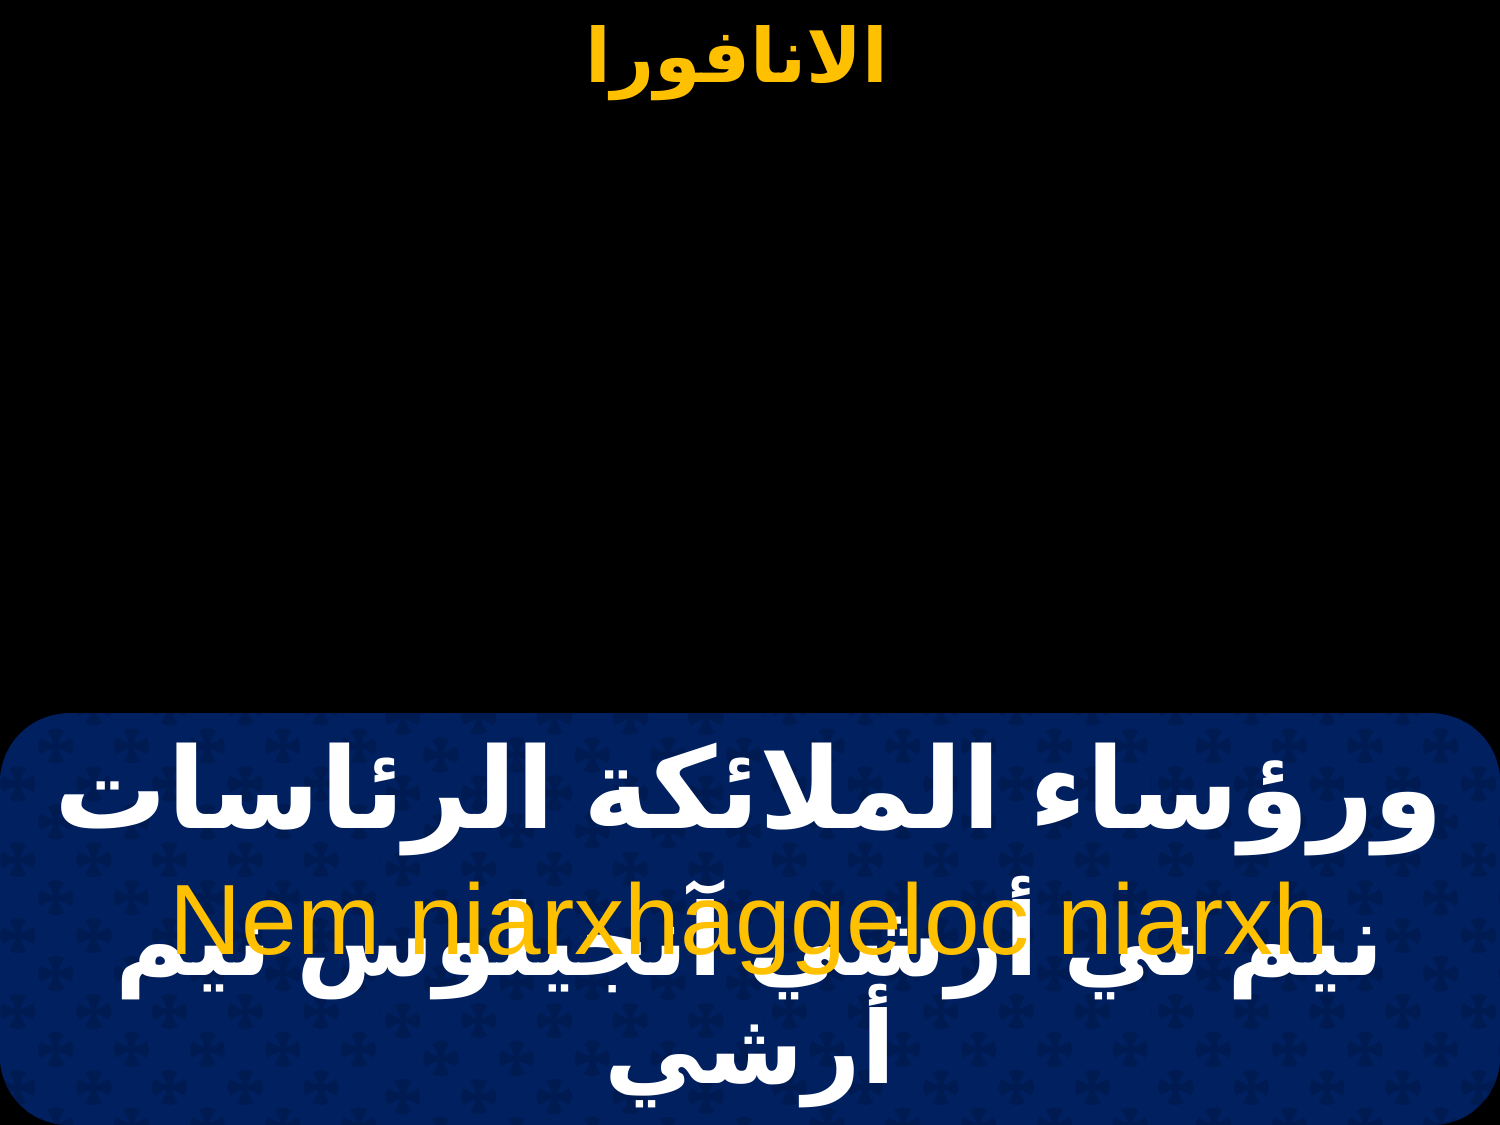

# ورؤساء الملائكة الرئاسات
Nem niarxhaggeloc niarxh
نيم ني أرشي آنجيلوس نيم أرشي